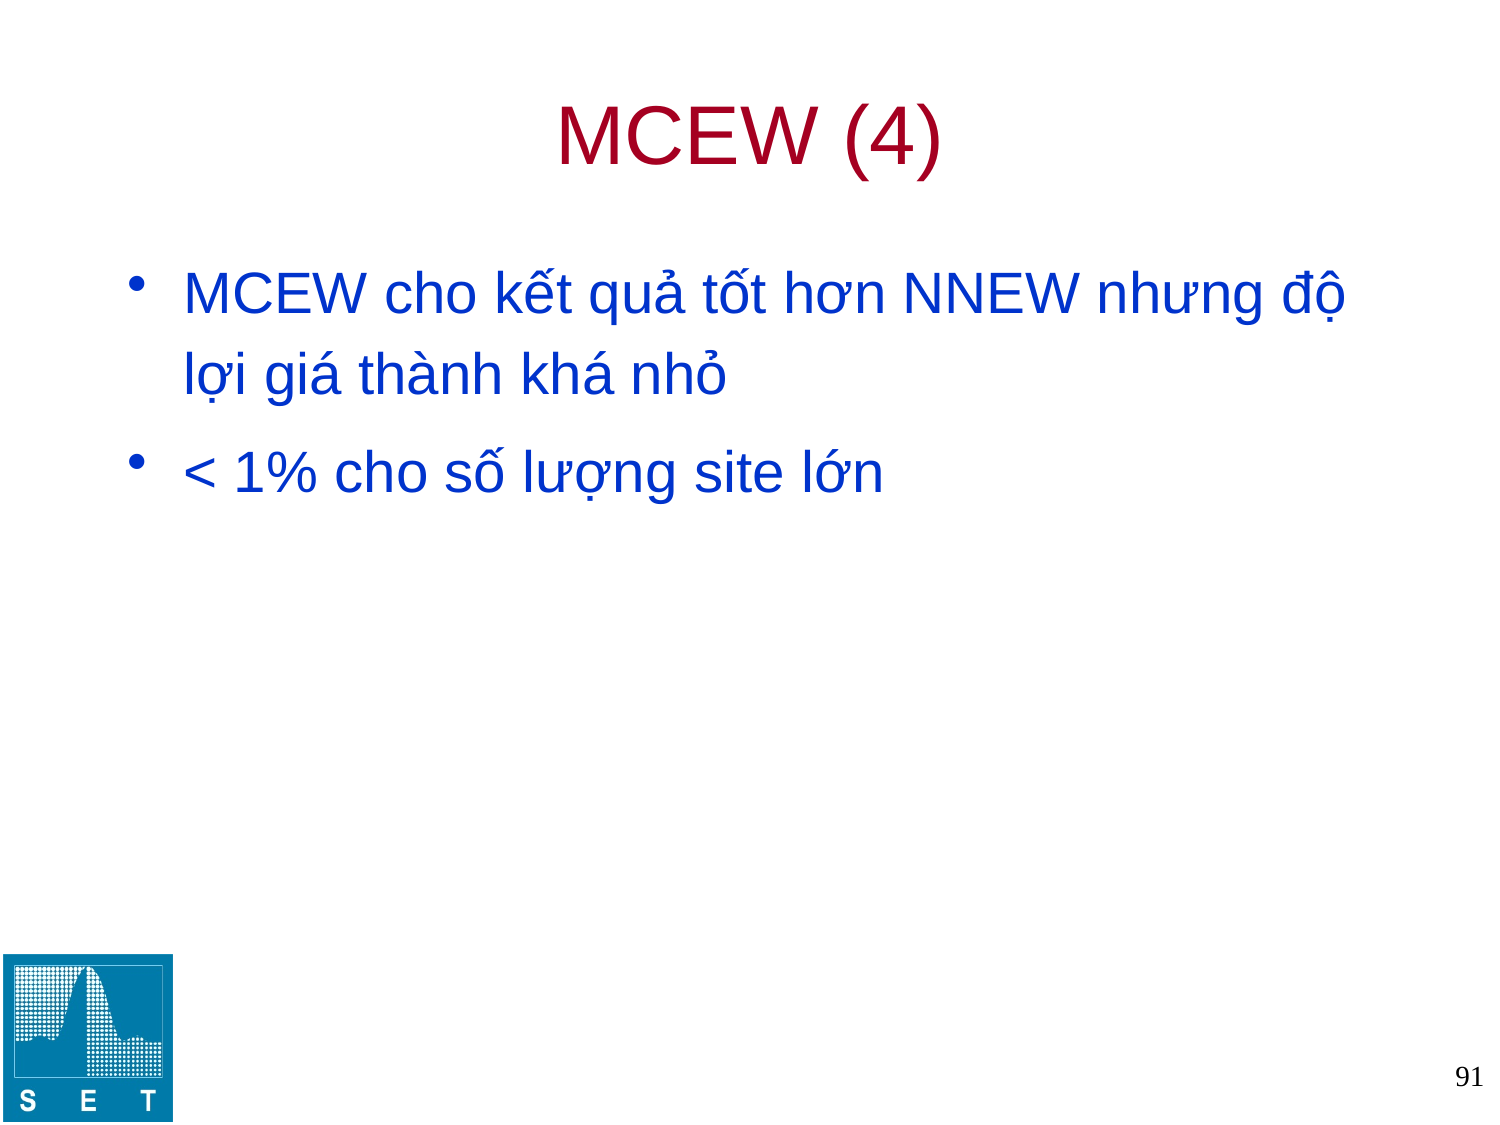

# MCEW (4)
MCEW cho kết quả tốt hơn NNEW nhưng độ lợi giá thành khá nhỏ
< 1% cho số lượng site lớn
91